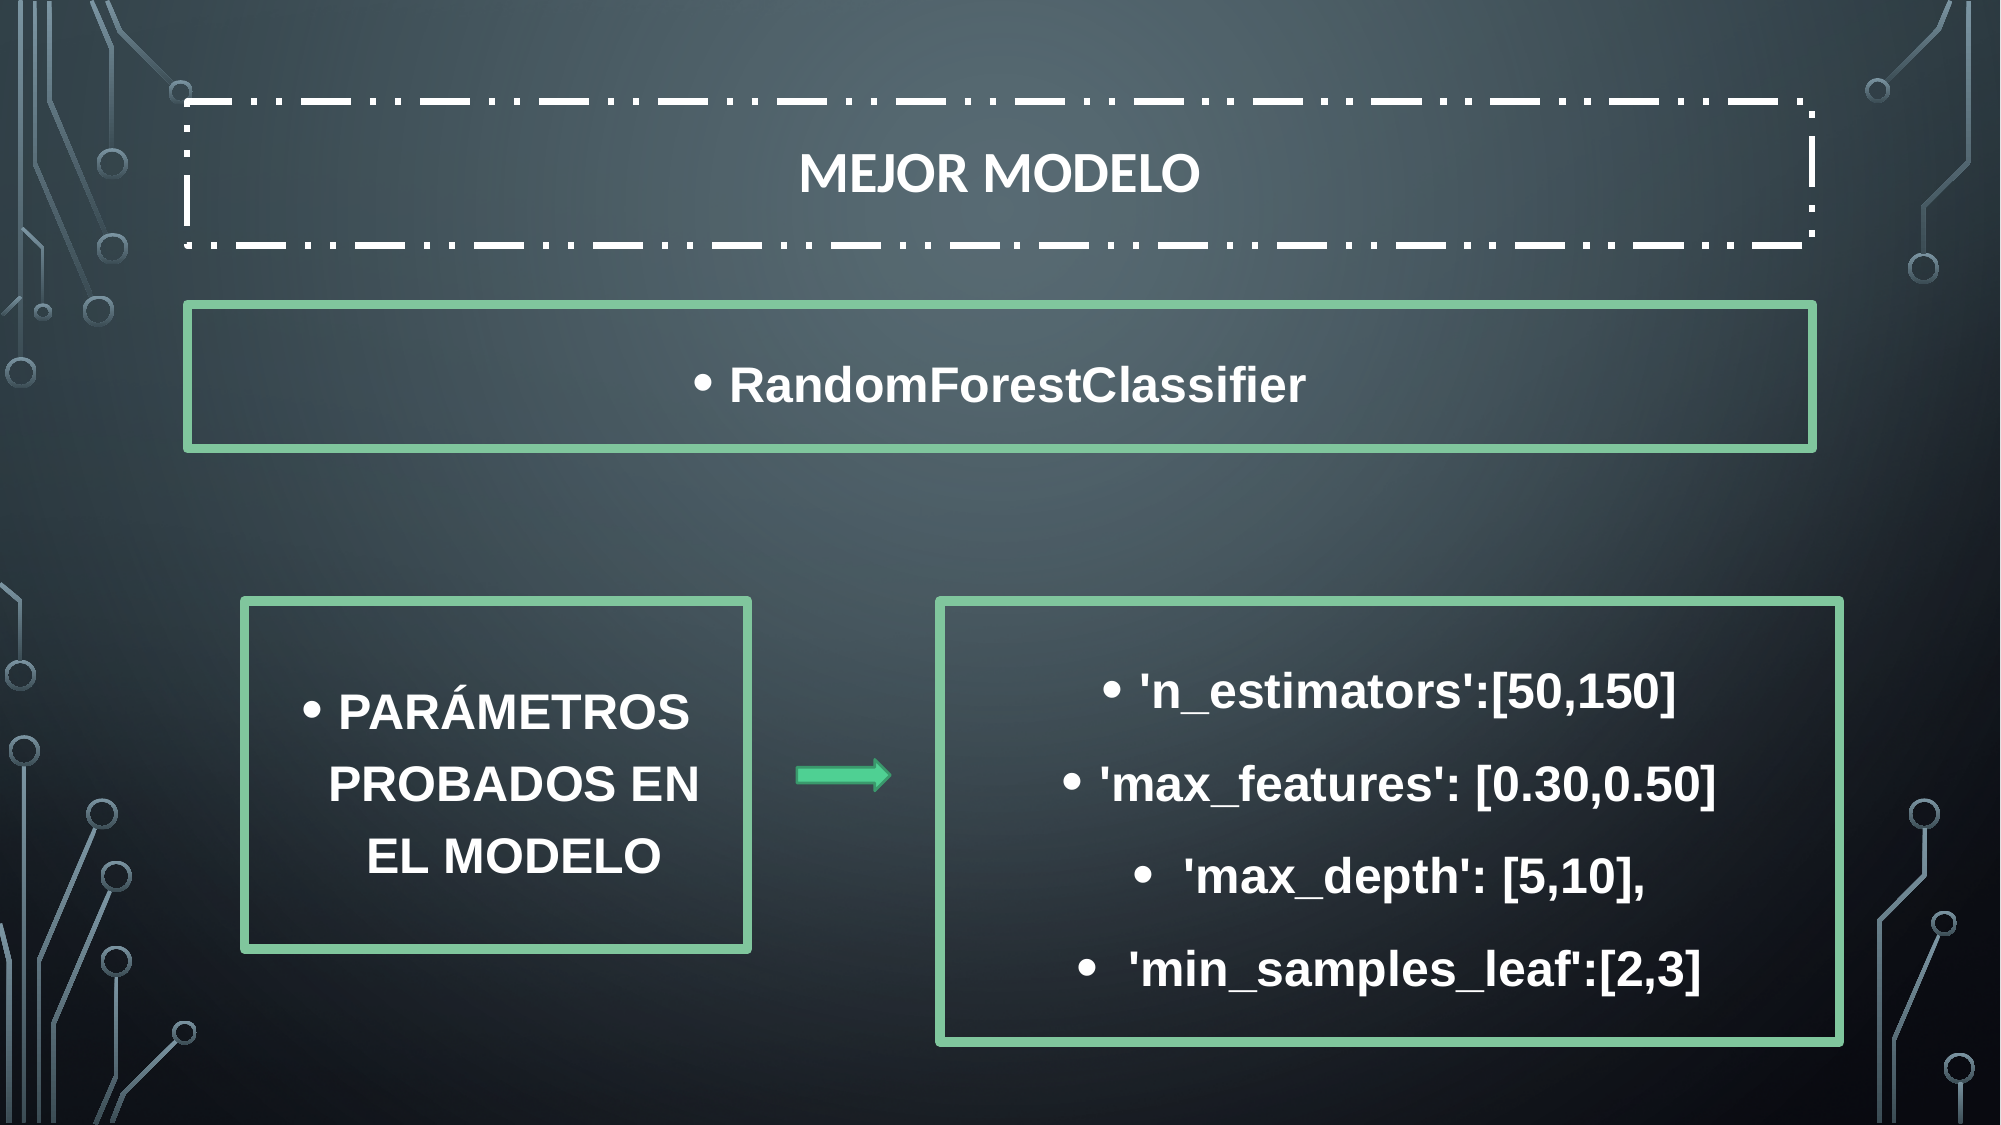

# MEJOR MODELO
RandomForestClassifier
PARÁMETROS PROBADOS EN EL MODELO
'n_estimators':[50,150]
'max_features': [0.30,0.50]
 'max_depth': [5,10],
 'min_samples_leaf':[2,3]